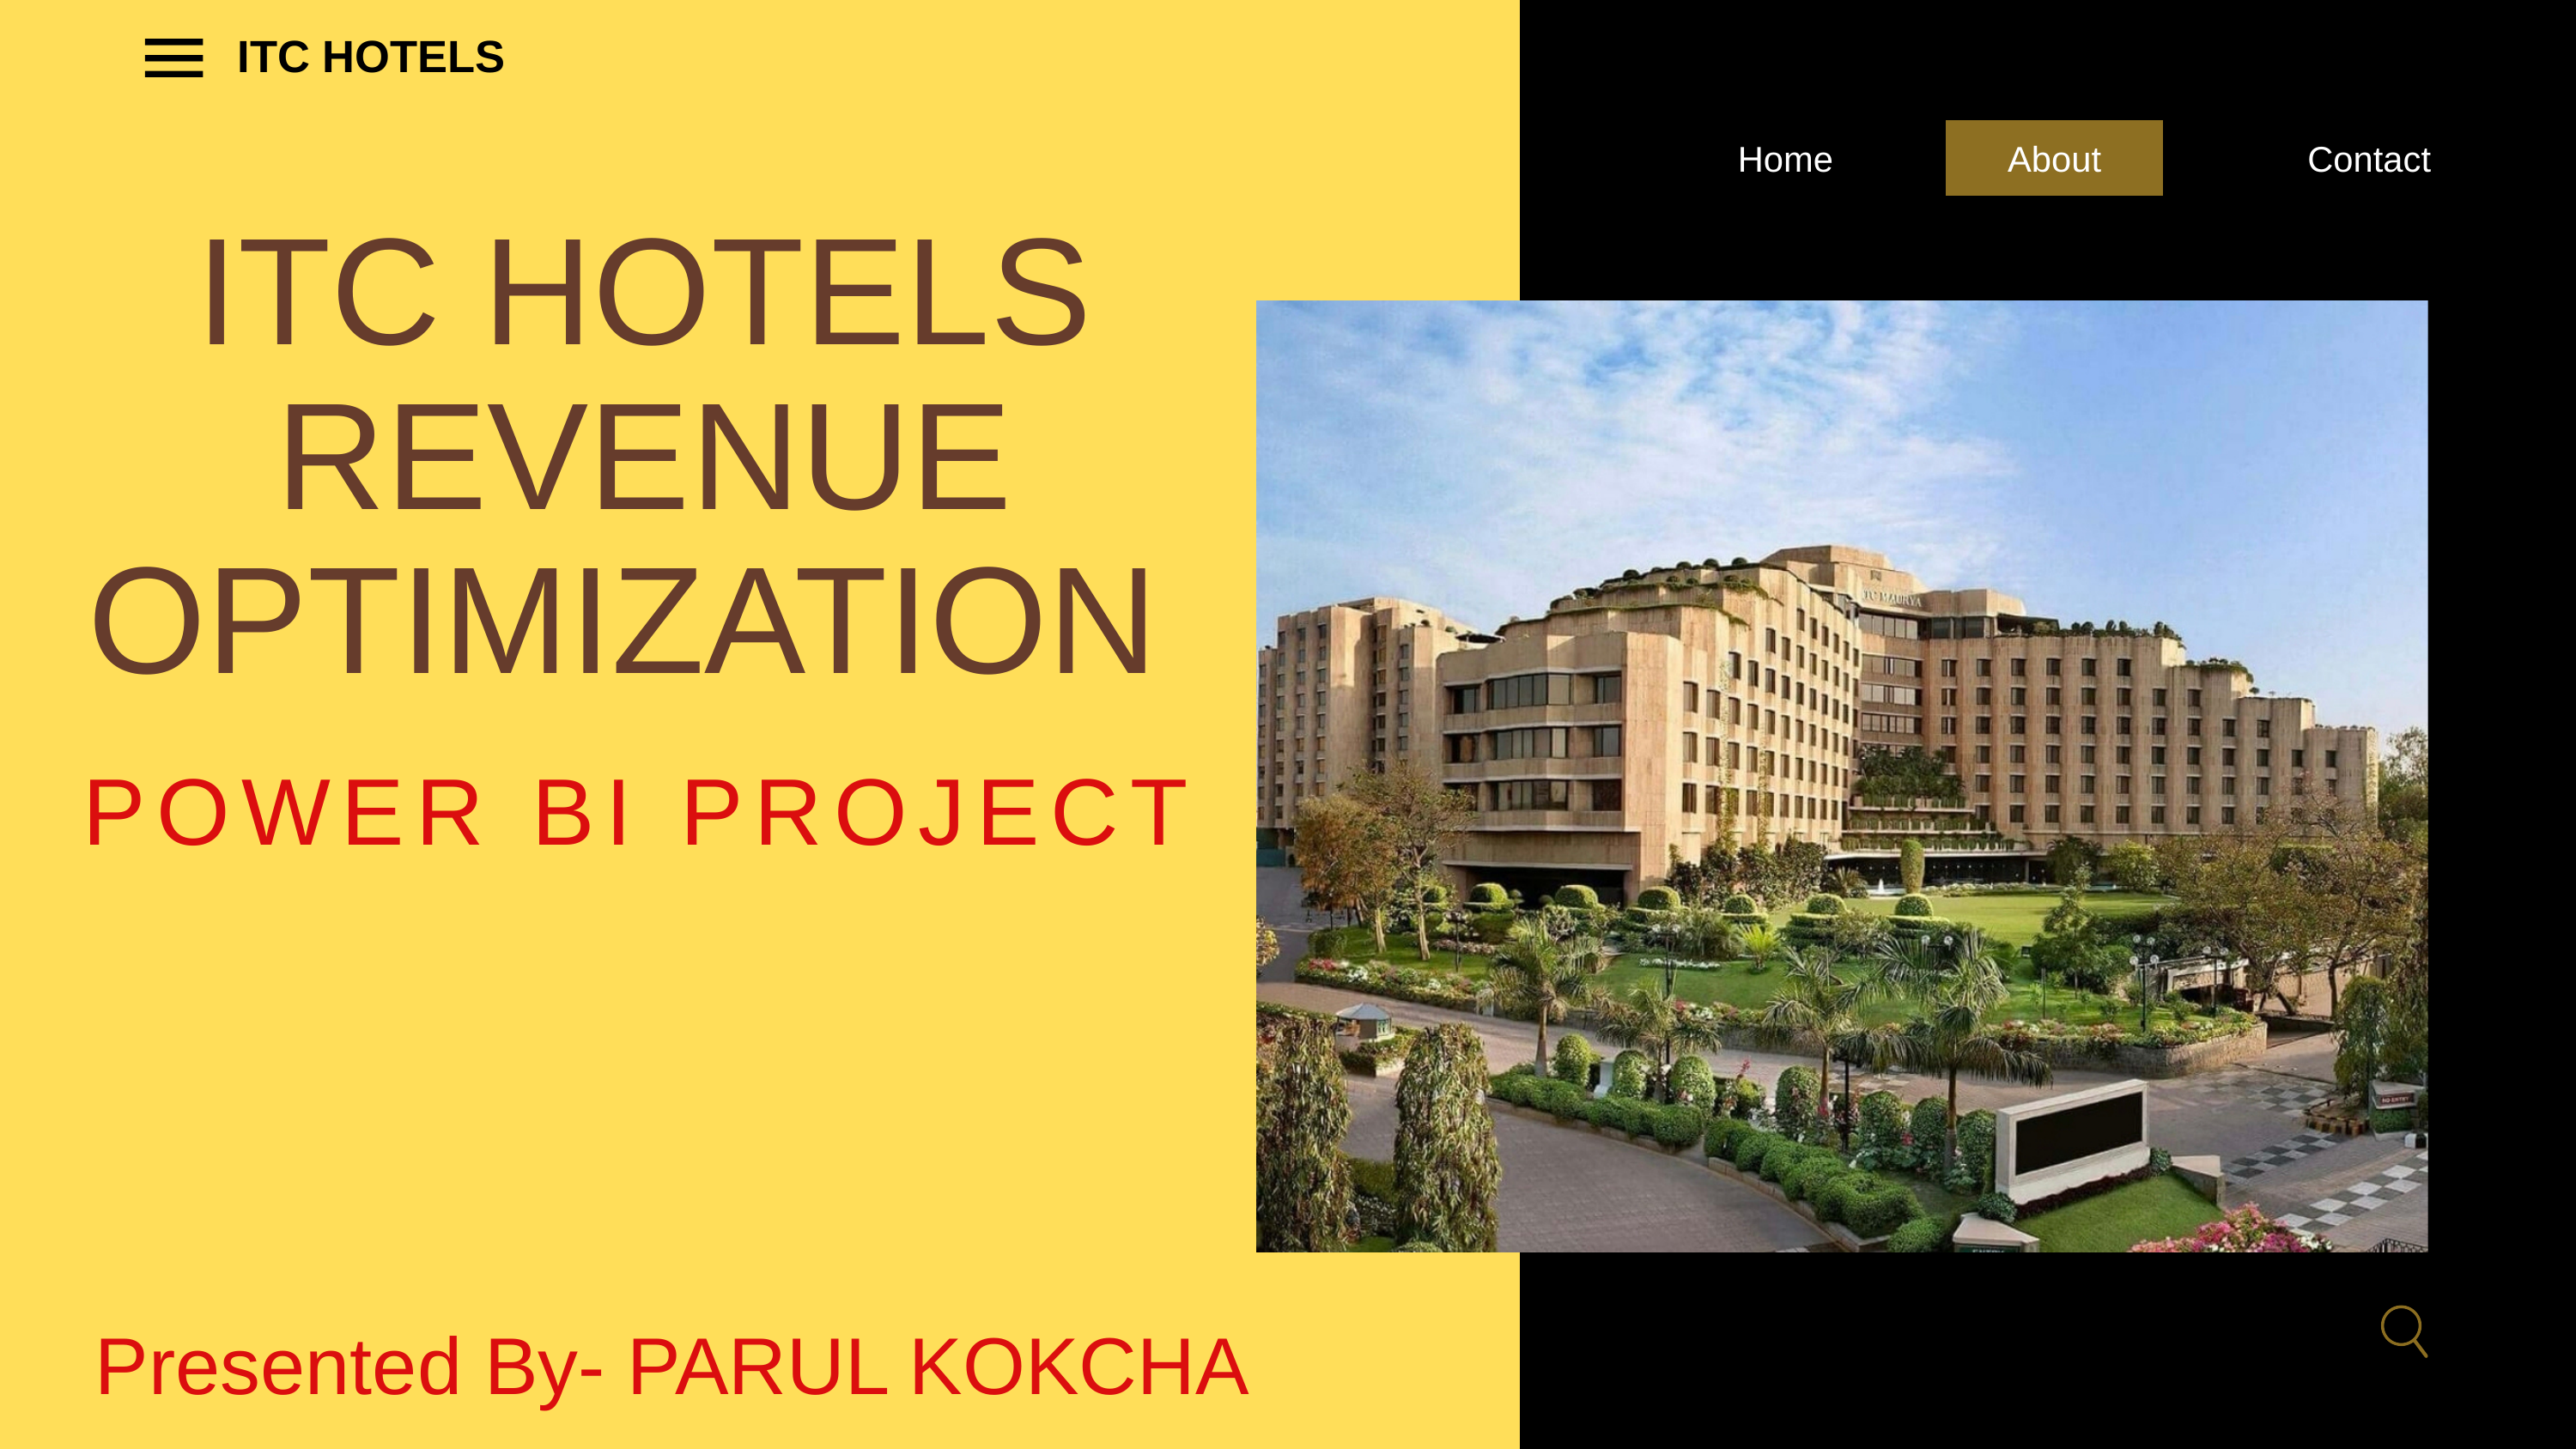

ITC HOTELS

About
Home
Contact
ITC HOTELS REVENUE OPTIMIZATION

POWER BI PROJECT
Presented By- PARUL KOKCHA